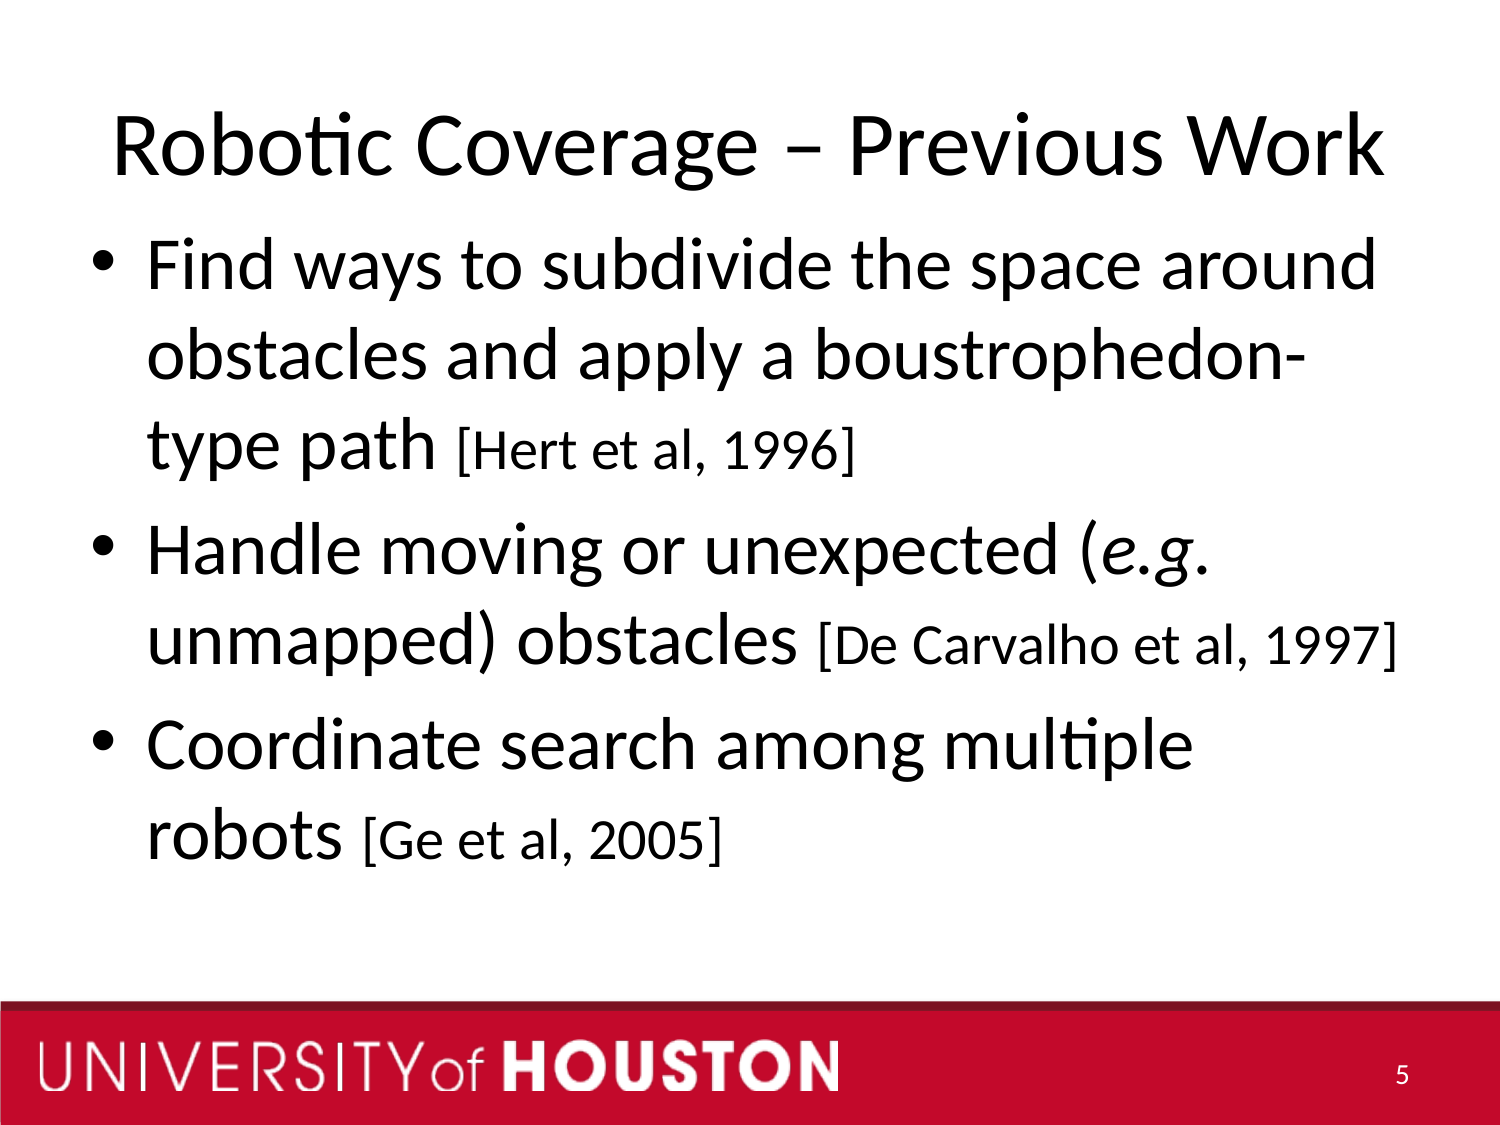

# Robotic Coverage – Previous Work
Find ways to subdivide the space around obstacles and apply a boustrophedon-type path [Hert et al, 1996]
Handle moving or unexpected (e.g. unmapped) obstacles [De Carvalho et al, 1997]
Coordinate search among multiple robots [Ge et al, 2005]
5